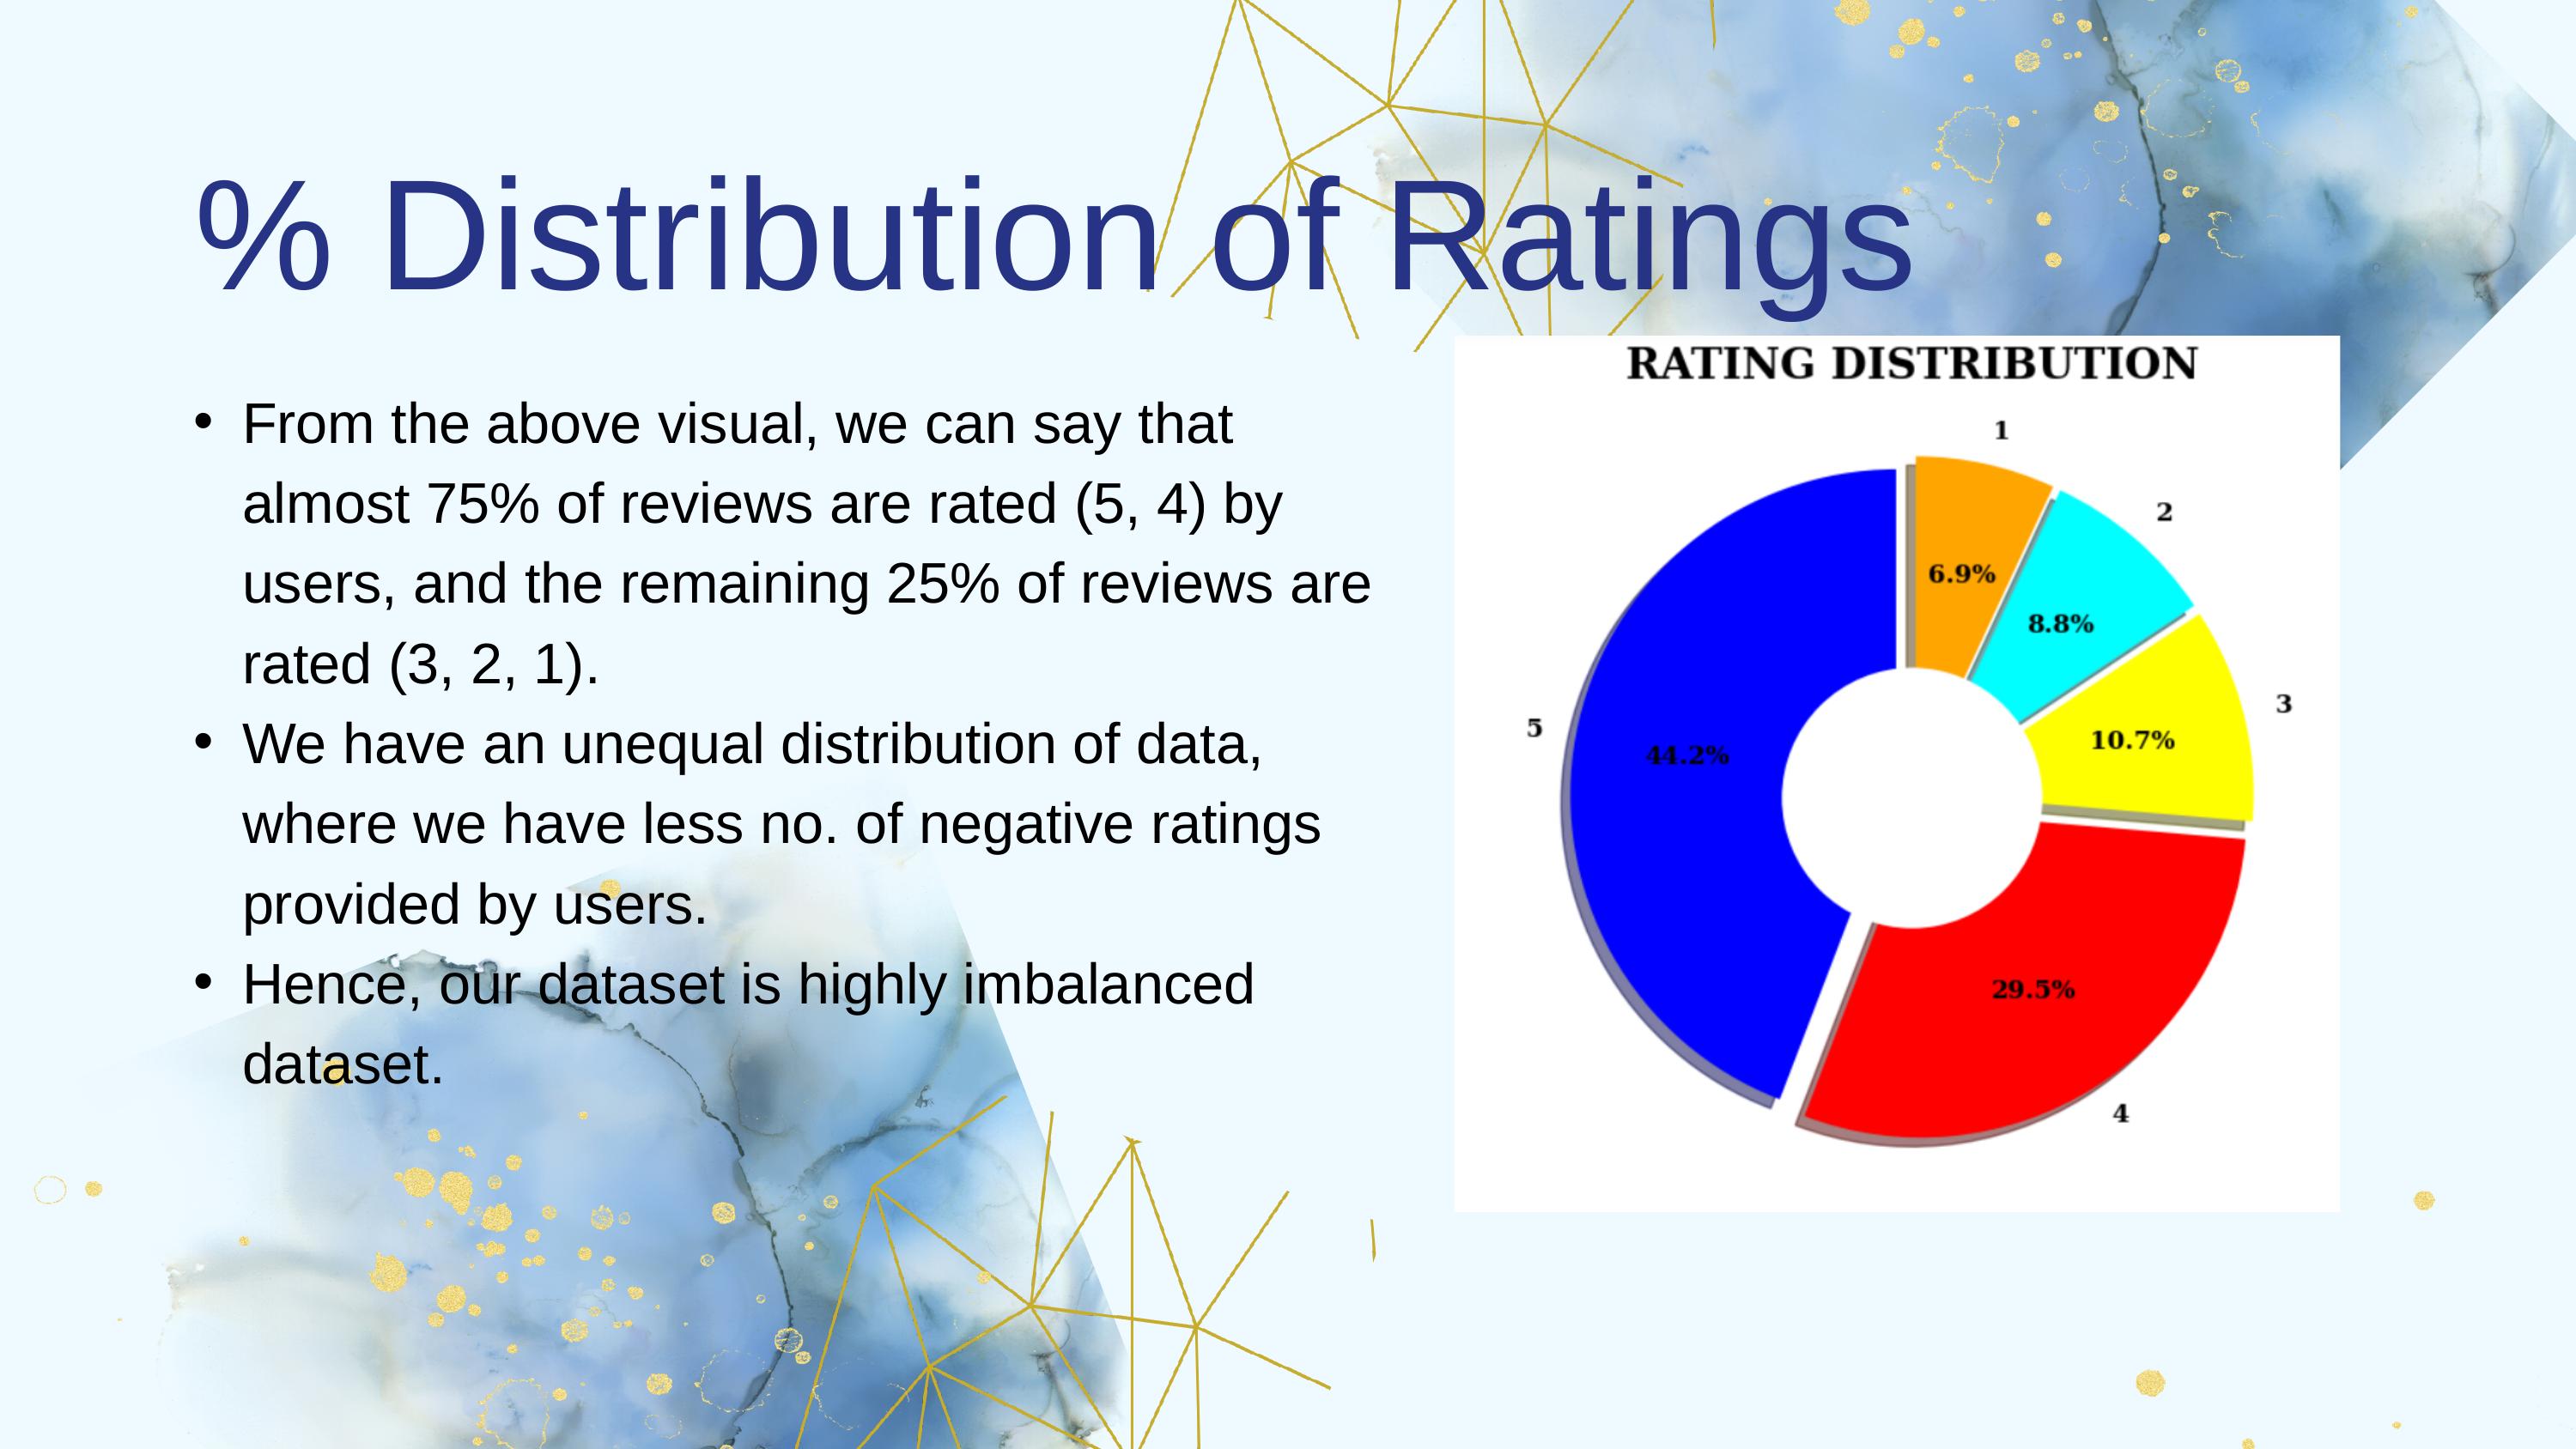

From the above visual, we can say that almost 75% of reviews are rated (5, 4) by users, and the remaining 25% of reviews are rated (3, 2, 1).
We have an unequal distribution of data, where we have less no. of negative ratings provided by users.
Hence, our dataset is highly imbalanced dataset.

% Distribution of Ratings